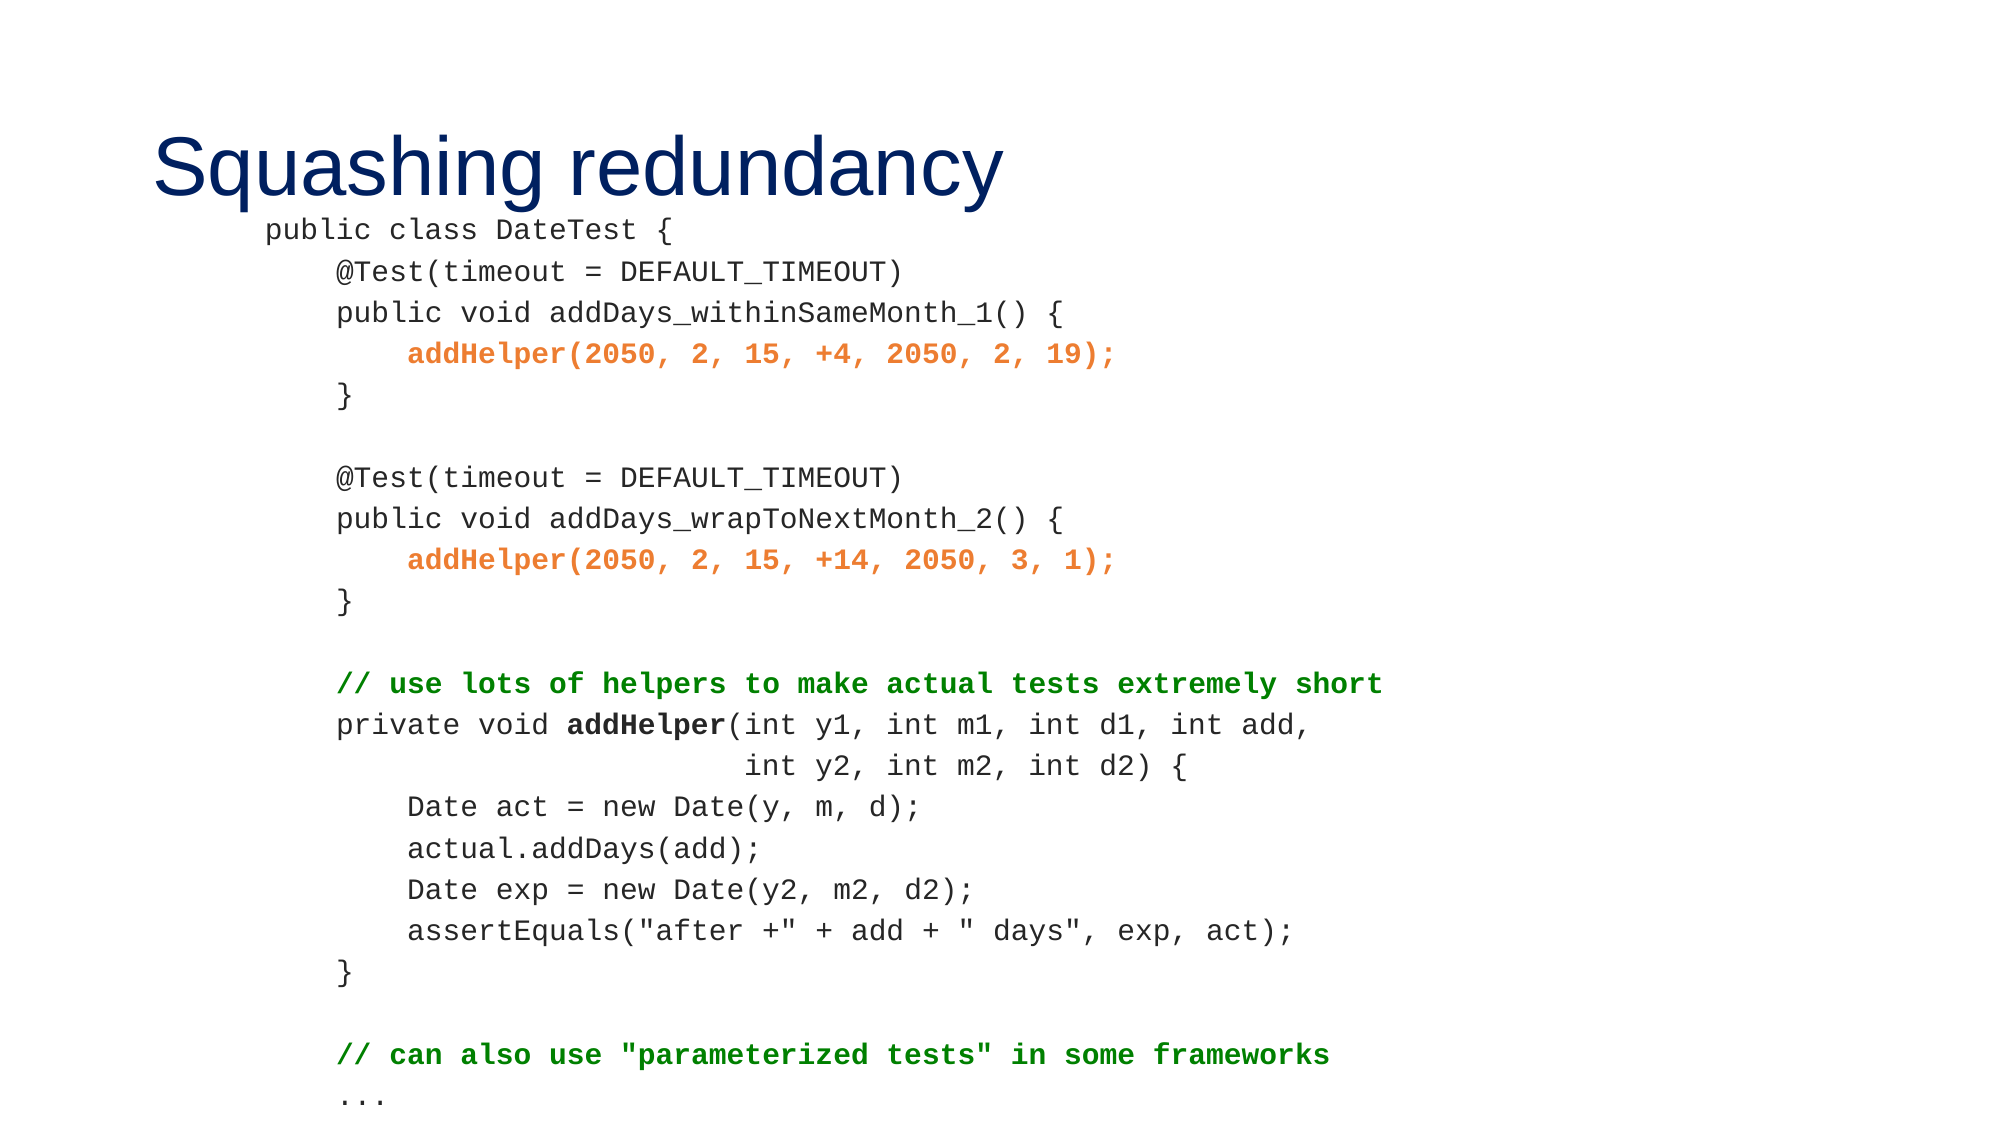

# Squashing redundancy
public class DateTest {
    @Test(timeout = DEFAULT_TIMEOUT)
    public void addDays_withinSameMonth_1() {
        addHelper(2050, 2, 15, +4, 2050, 2, 19);
    }

    @Test(timeout = DEFAULT_TIMEOUT)
    public void addDays_wrapToNextMonth_2() {
        addHelper(2050, 2, 15, +14, 2050, 3, 1);
    }

    // use lots of helpers to make actual tests extremely short
    private void addHelper(int y1, int m1, int d1, int add,
                           int y2, int m2, int d2) {
        Date act = new Date(y, m, d);
        actual.addDays(add);
        Date exp = new Date(y2, m2, d2);
        assertEquals("after +" + add + " days", exp, act);
    }

    // can also use "parameterized tests" in some frameworks
    ...